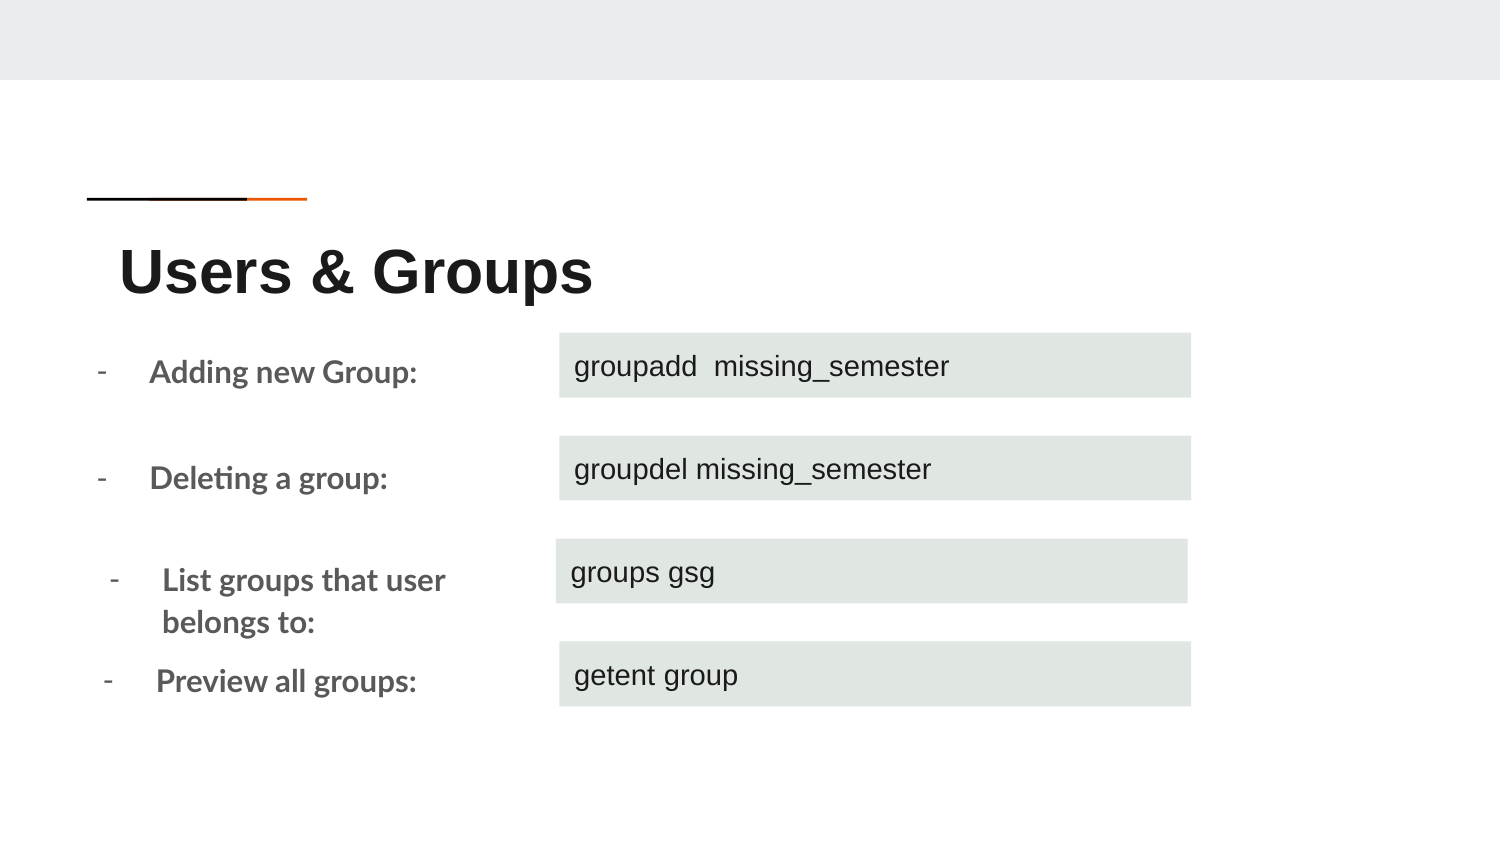

# Users & Groups

Adding new Group:
groupadd  missing_semester
groupdel missing_semester
Deleting a group:
groups gsg
List groups that user belongs to:
Preview all groups:
getent group